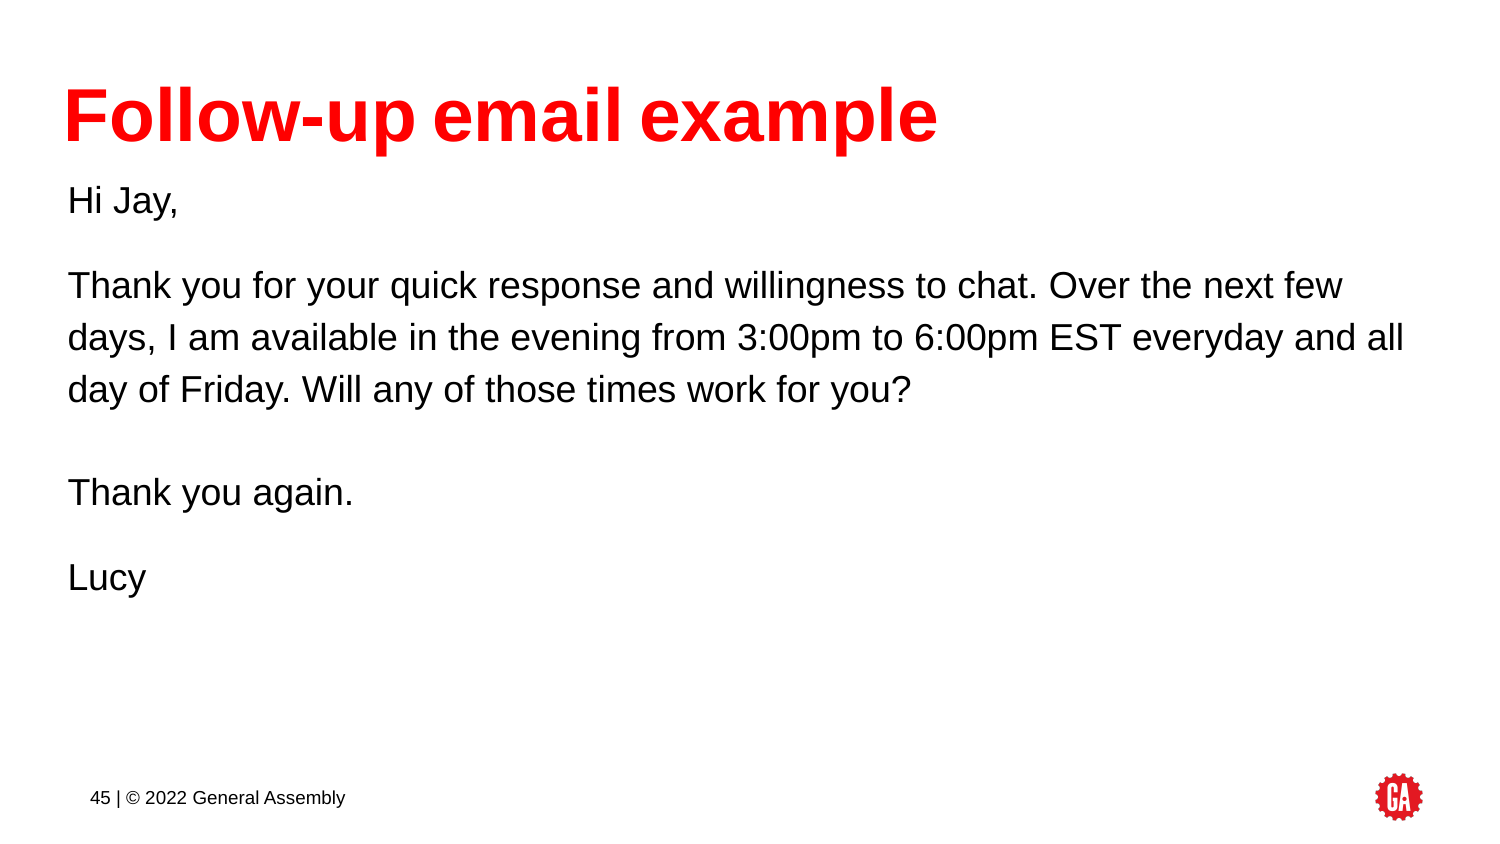

# Follow-up email example
Hi Jay,
Thank you for your quick response and willingness to chat. Over the next few days, I am available in the evening from 3:00pm to 6:00pm EST everyday and all day of Friday. Will any of those times work for you?
Thank you again.
Lucy
45 | © 2022 General Assembly